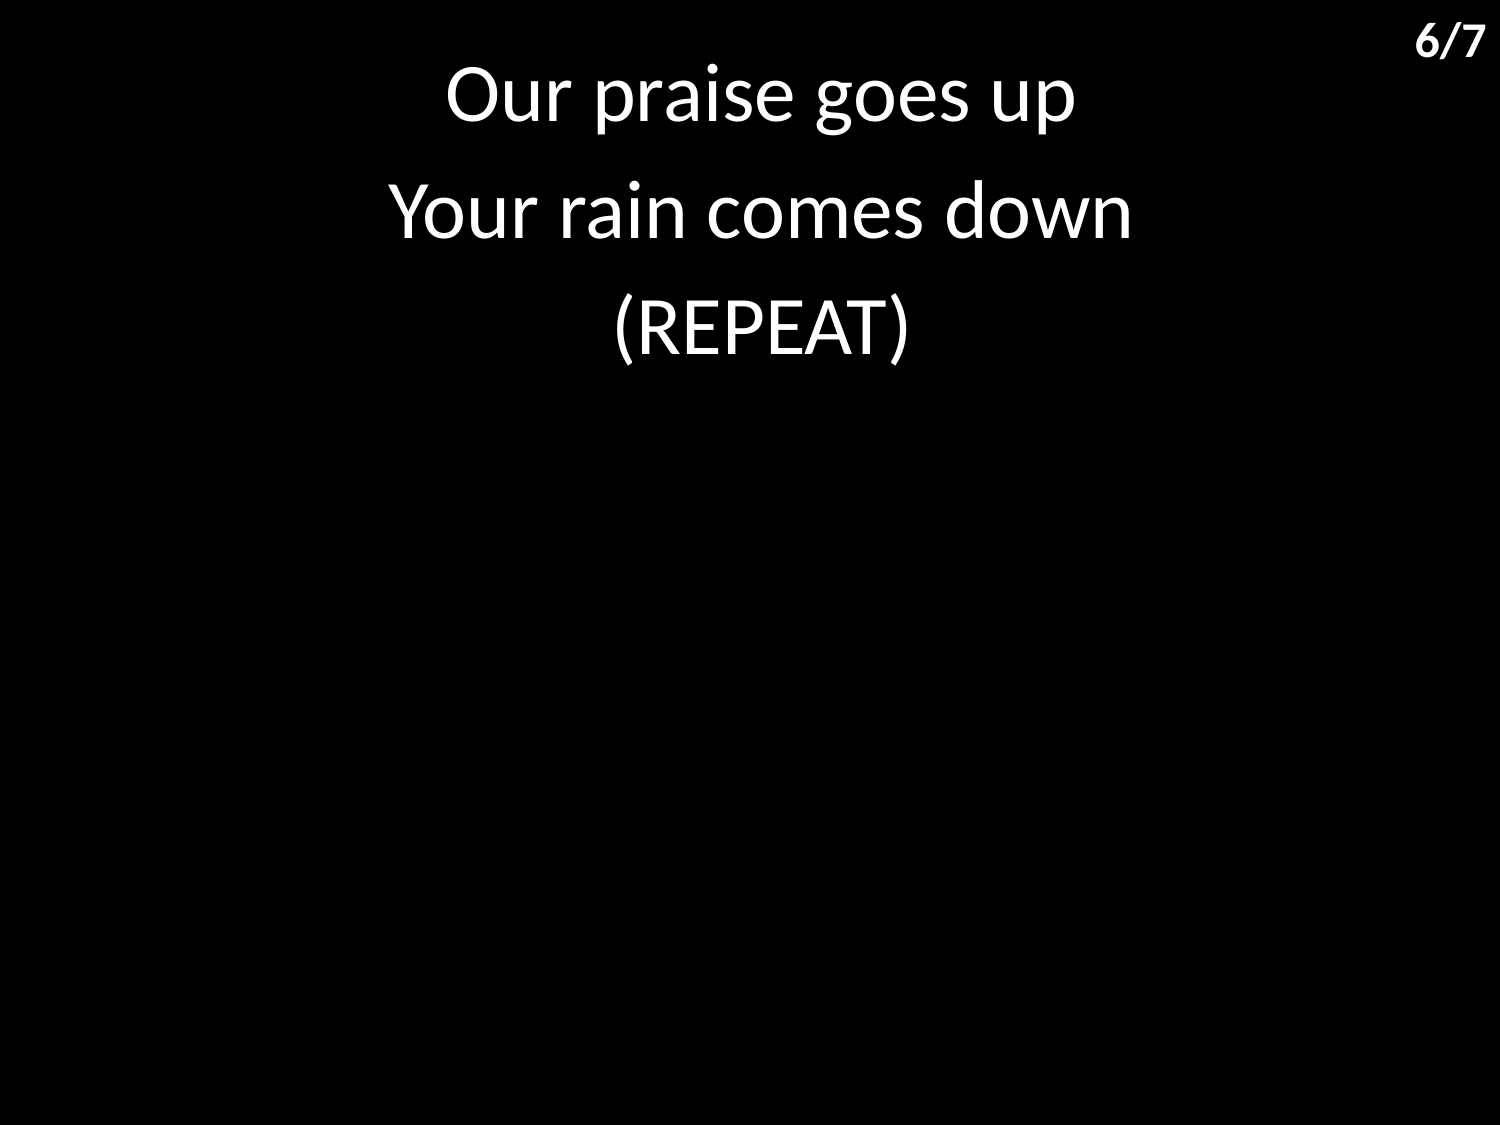

6/7
Our praise goes up
Your rain comes down
(REPEAT)